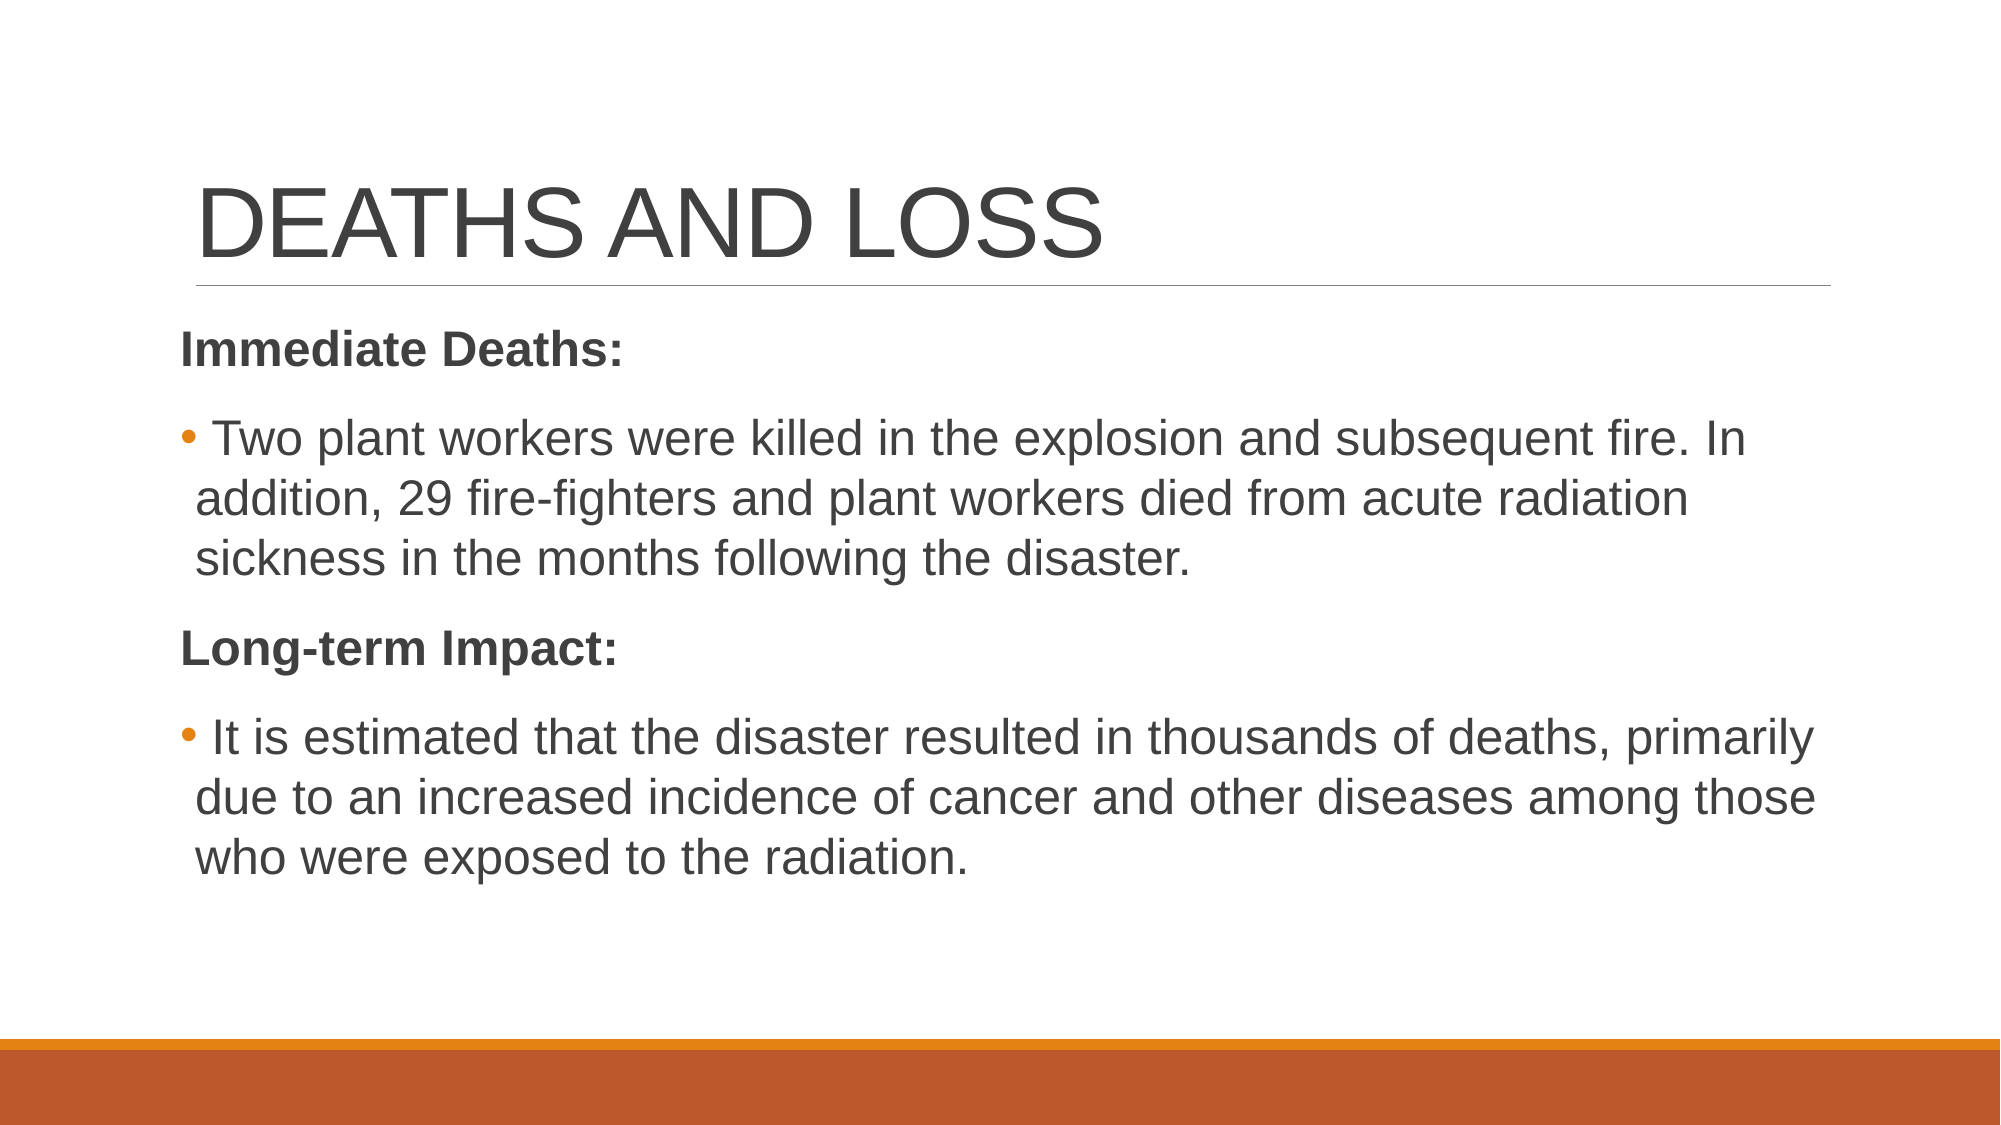

# DEATHS AND LOSS
Immediate Deaths:
 Two plant workers were killed in the explosion and subsequent fire. In addition, 29 fire-fighters and plant workers died from acute radiation sickness in the months following the disaster.
Long-term Impact:
 It is estimated that the disaster resulted in thousands of deaths, primarily due to an increased incidence of cancer and other diseases among those who were exposed to the radiation.